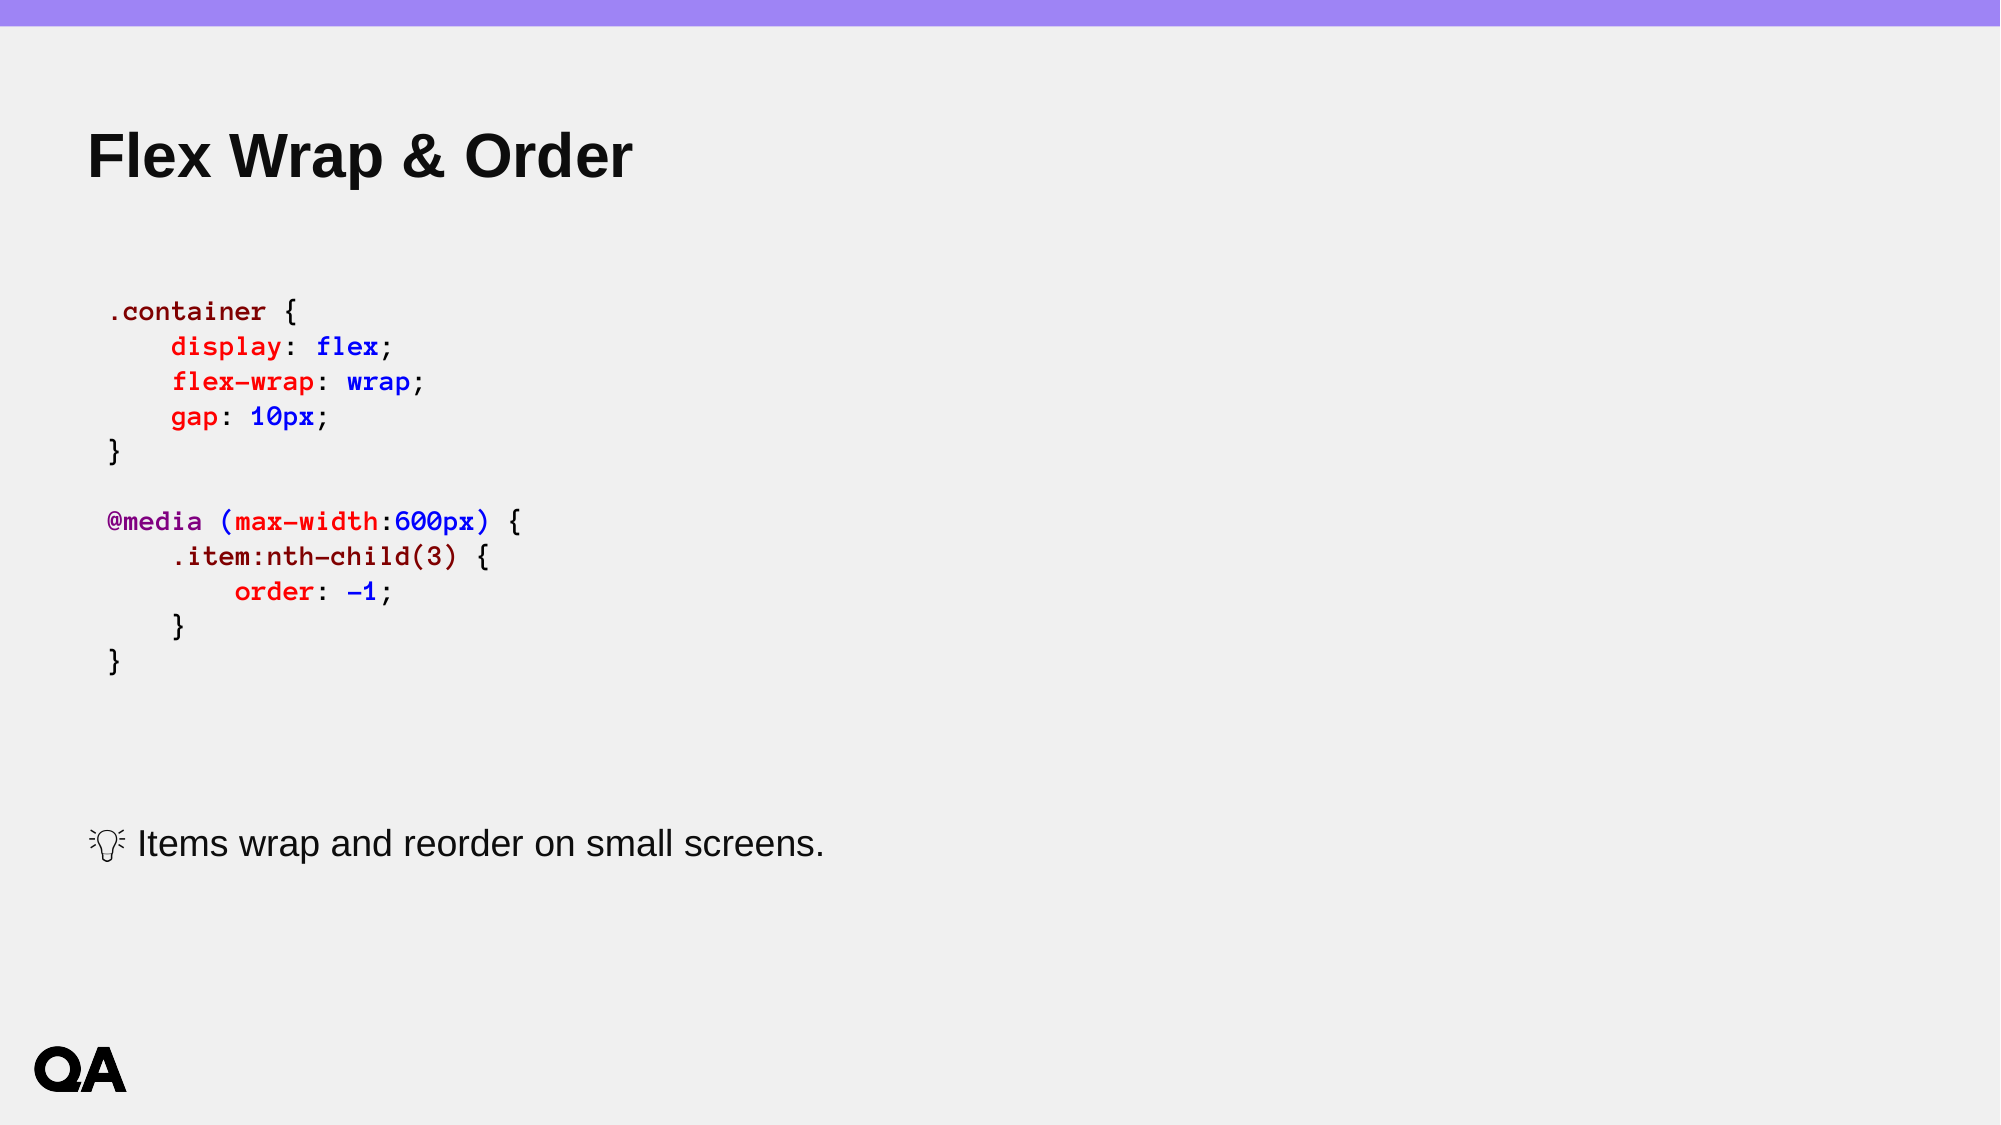

# Flex Wrap & Order

💡 Items wrap and reorder on small screens.
.container {
    display: flex;
    flex-wrap: wrap;
    gap: 10px;
}

@media (max-width:600px) {
    .item:nth-child(3) {
        order: -1;
    }
}